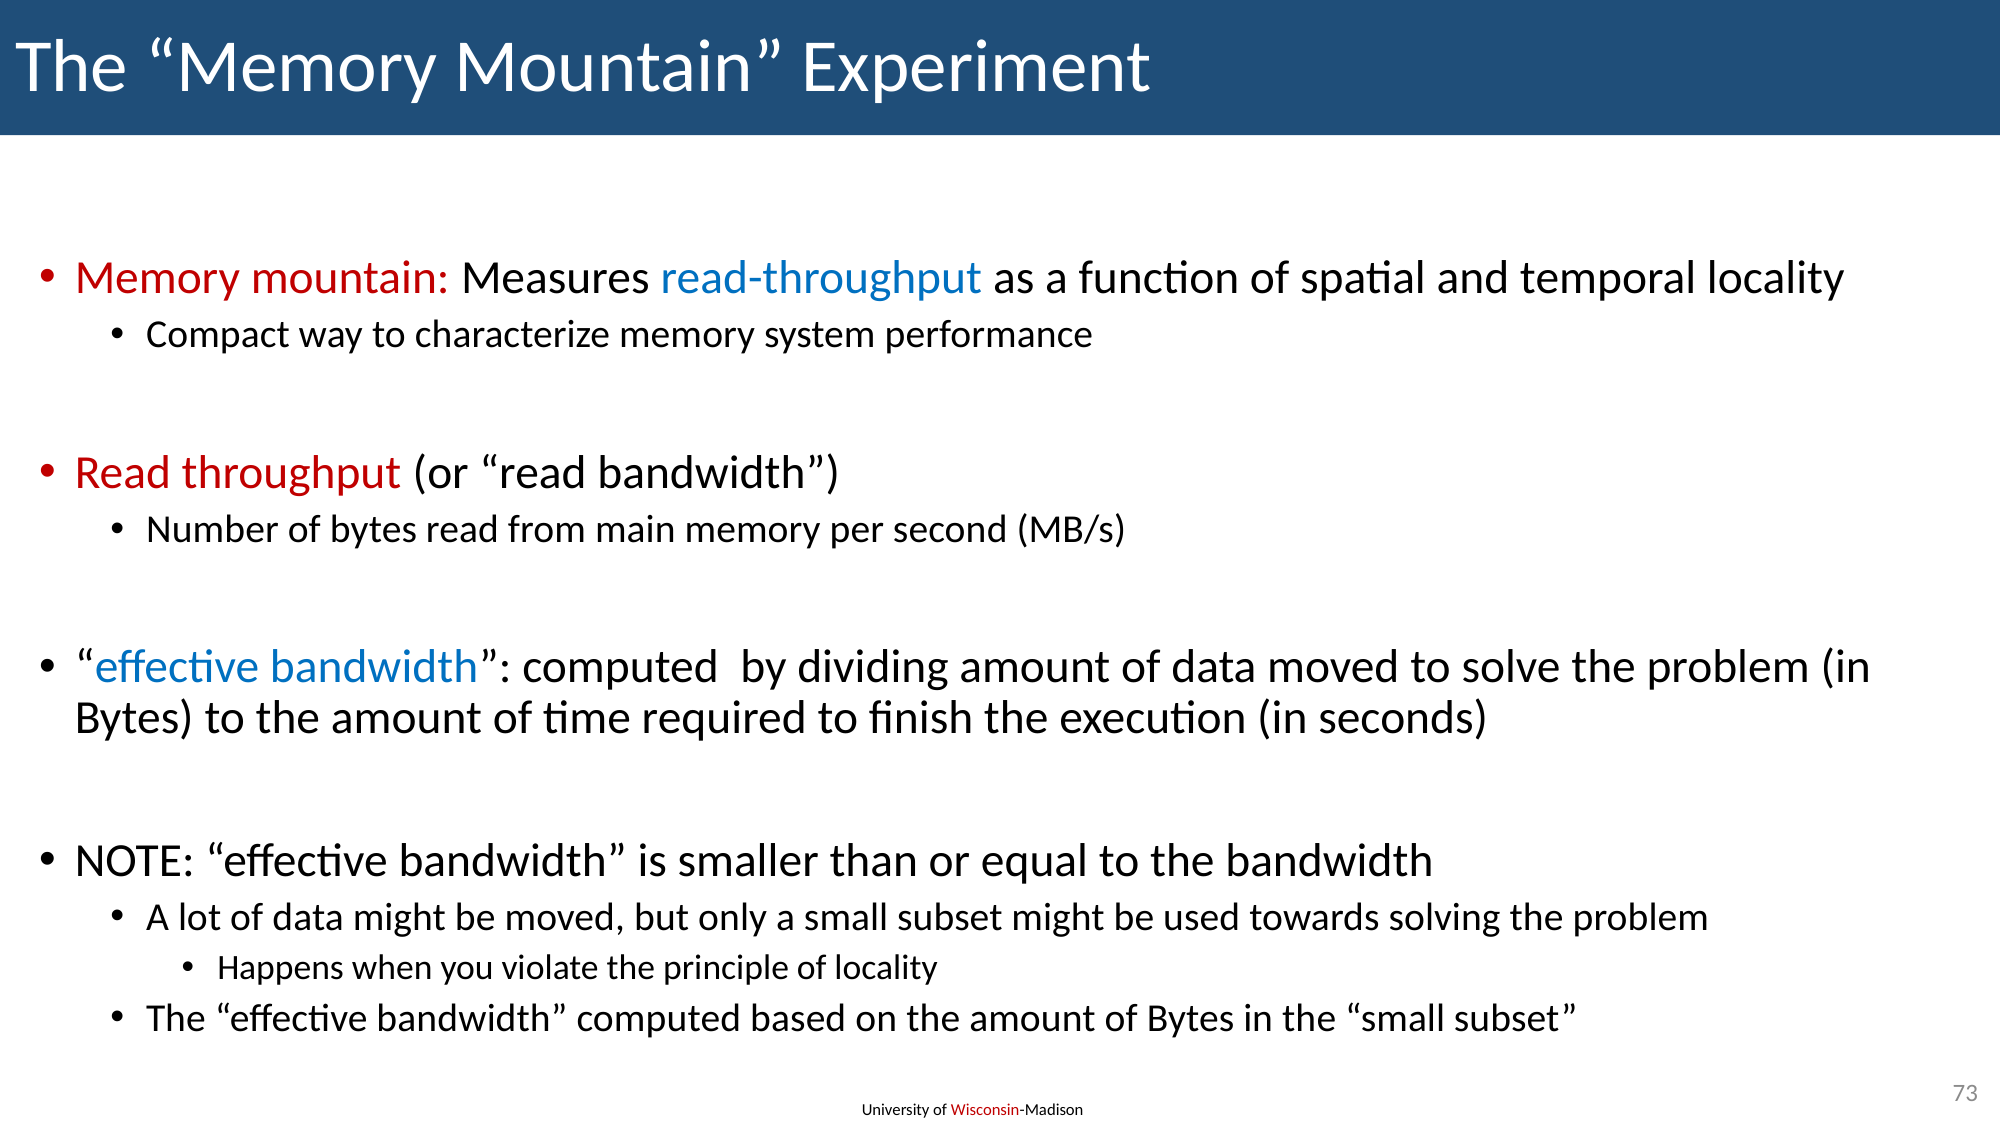

# The “Memory Mountain” Experiment
Memory mountain: Measures read-throughput as a function of spatial and temporal locality
Compact way to characterize memory system performance

Read throughput (or “read bandwidth”)
Number of bytes read from main memory per second (MB/s)

“effective bandwidth”: computed  by dividing amount of data moved to solve the problem (in Bytes) to the amount of time required to finish the execution (in seconds)

NOTE: “effective bandwidth” is smaller than or equal to the bandwidth
A lot of data might be moved, but only a small subset might be used towards solving the problem
Happens when you violate the principle of locality
The “effective bandwidth” computed based on the amount of Bytes in the “small subset”
73